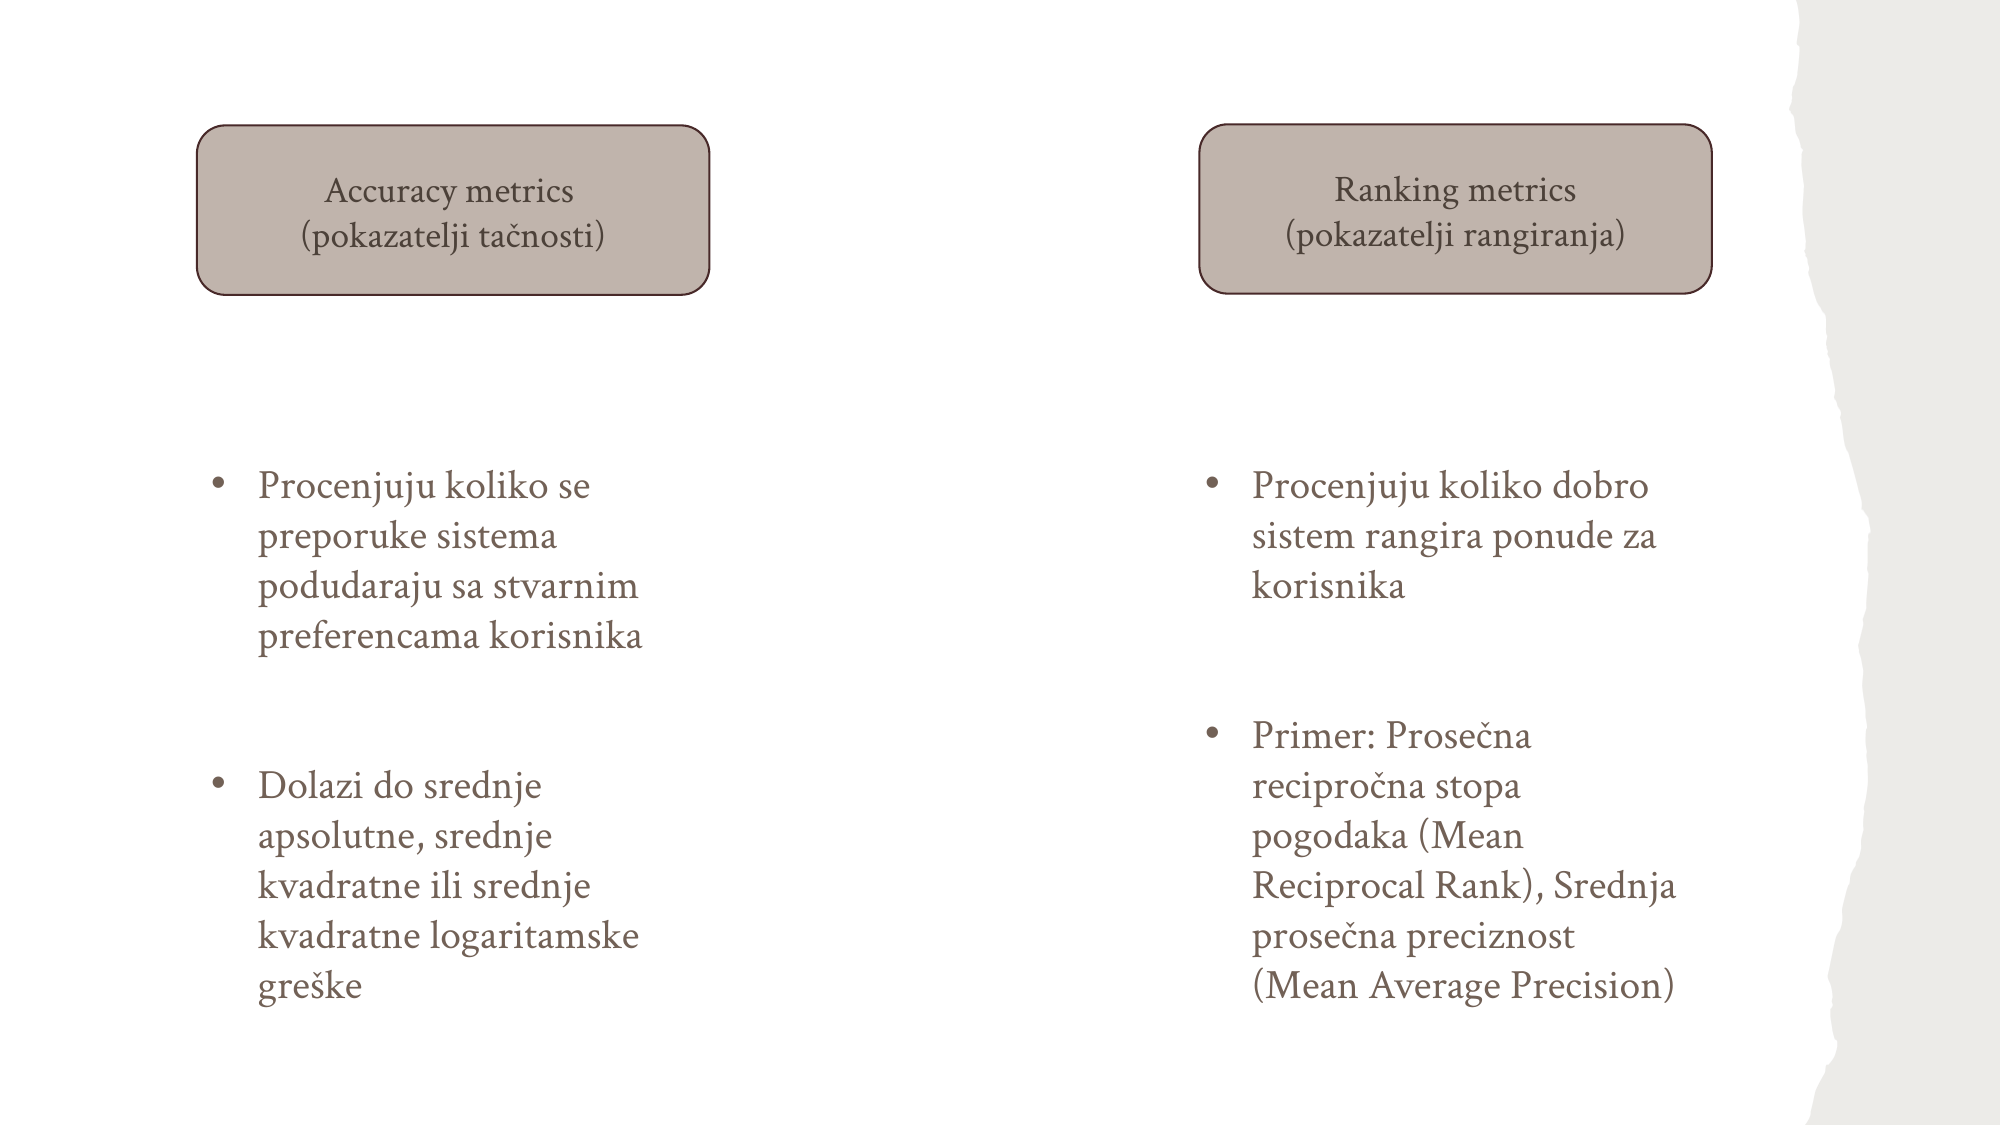

Ranking metrics
(pokazatelji rangiranja)
Accuracy metrics
(pokazatelji tačnosti)
Procenjuju koliko se preporuke sistema podudaraju sa stvarnim preferencama korisnika

Dolazi do srednje apsolutne, srednje kvadratne ili srednje kvadratne logaritamske greške
Procenjuju koliko dobro sistem rangira ponude za korisnika

Primer: Prosečna recipročna stopa pogodaka (Mean Reciprocal Rank), Srednja prosečna preciznost (Mean Average Precision)